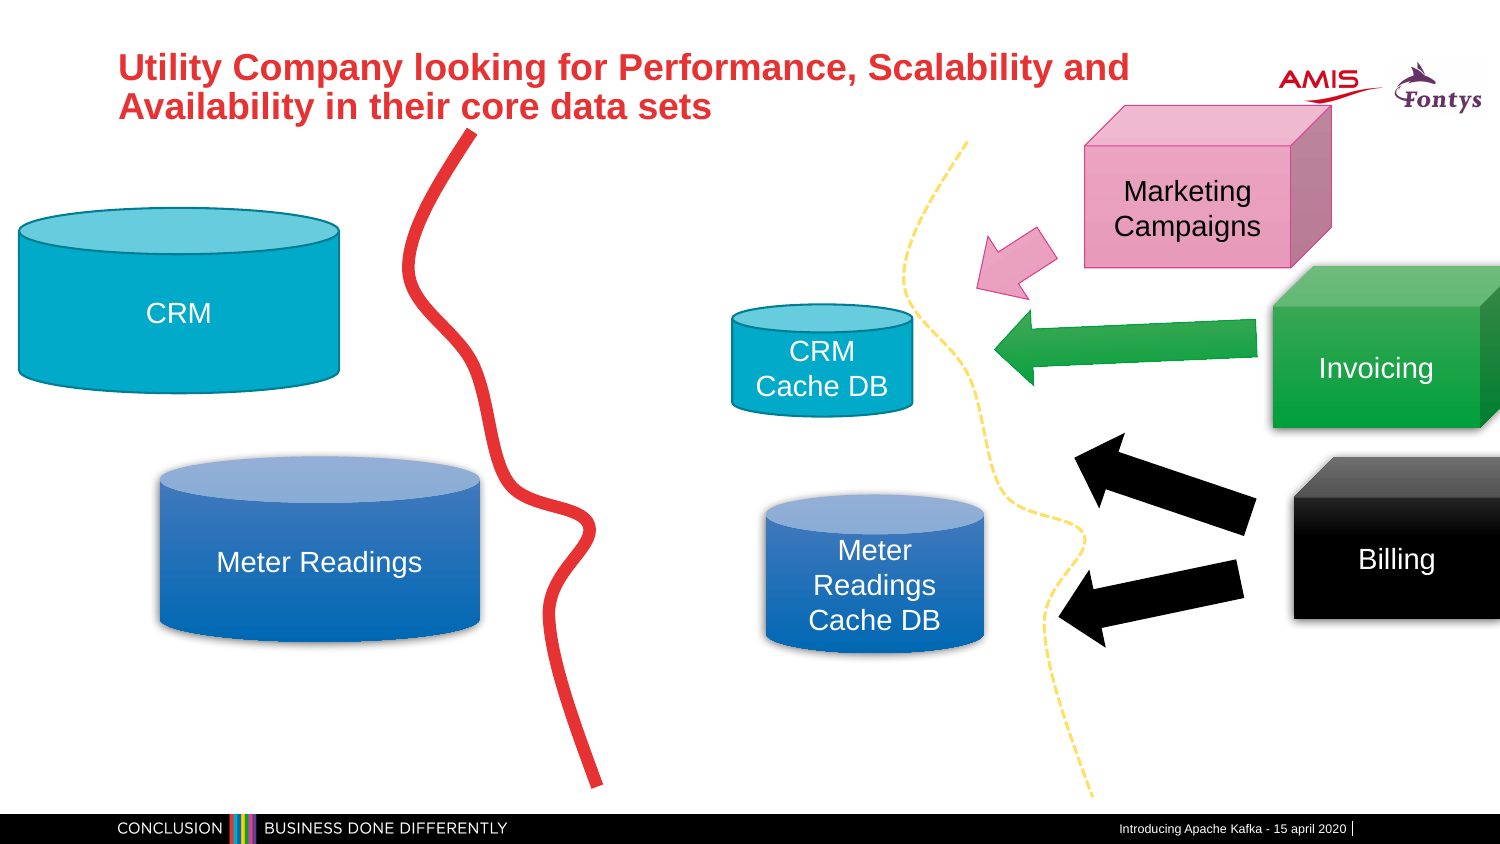

# Utility Company looking for Performance, Scalability and Availability in their core data sets
Marketing Campaigns

CRM

Invoicing
CRM Cache DB

Meter Readings
Billing
Meter Readings Cache DB

Introducing Apache Kafka - 15 april 2020